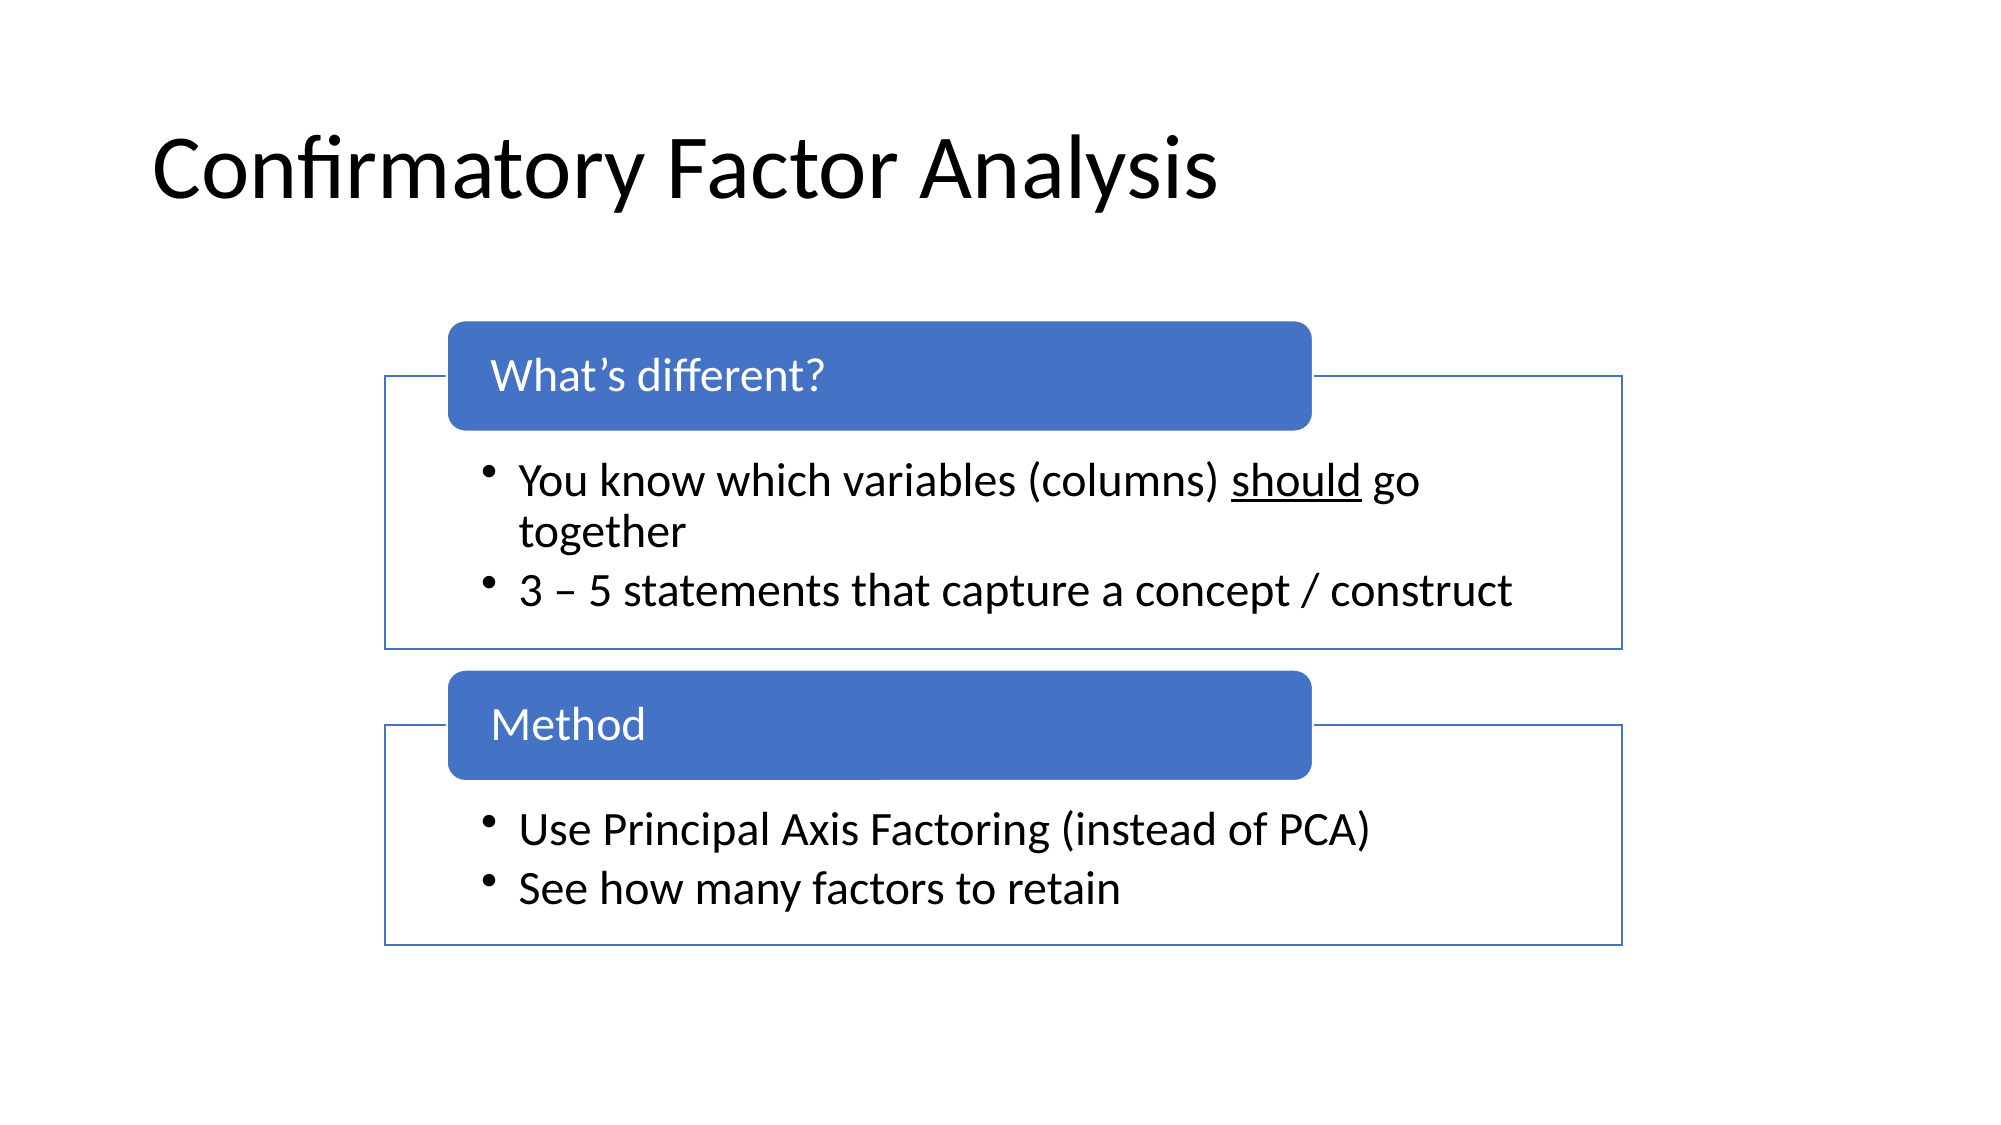

# Confirmatory Factor Analysis
You know which variables (columns) should go together
3 – 5 statements that capture a concept / construct
What’s different?
Use Principal Axis Factoring (instead of PCA)
See how many factors to retain
Method